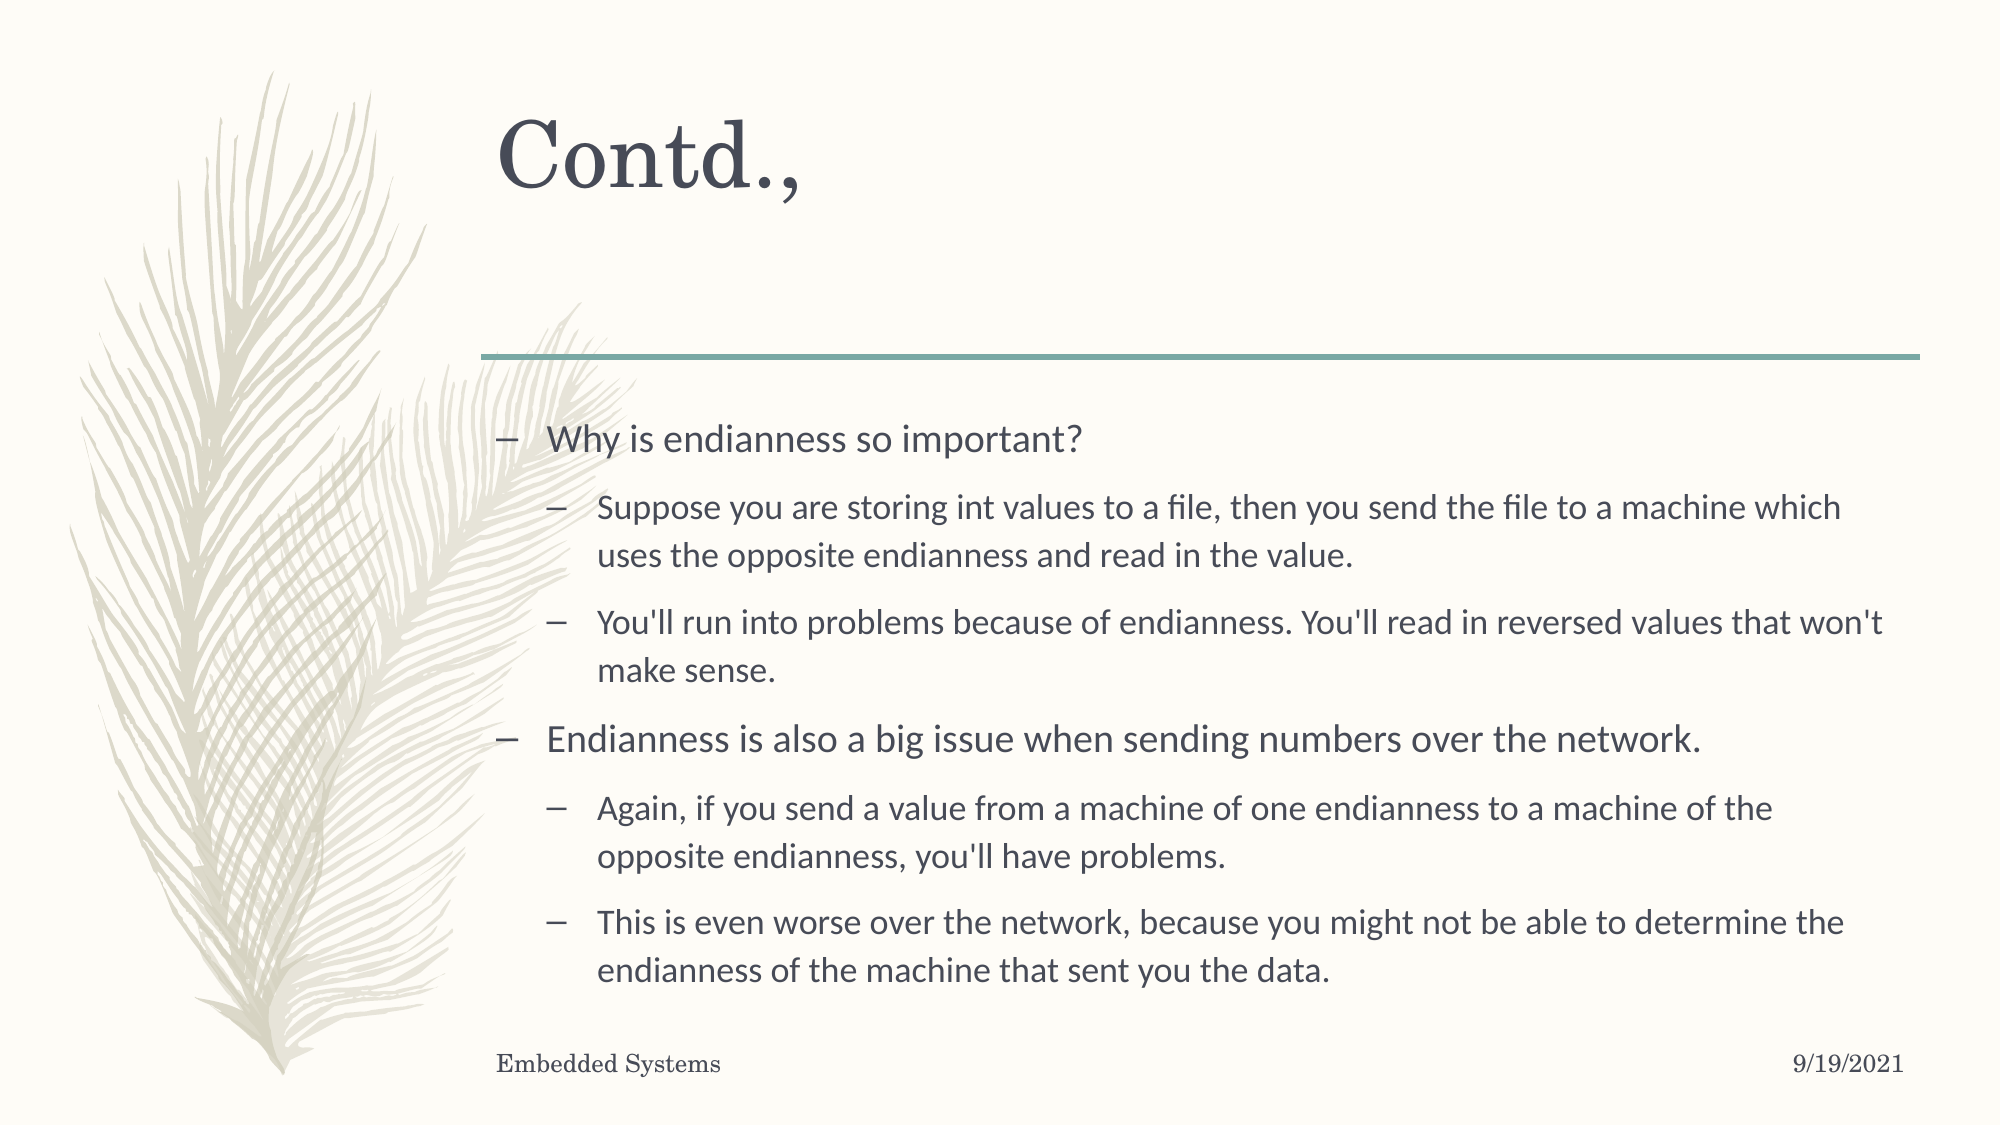

# Contd.,
Why is endianness so important?
Suppose you are storing int values to a file, then you send the file to a machine which uses the opposite endianness and read in the value.
You'll run into problems because of endianness. You'll read in reversed values that won't make sense.
Endianness is also a big issue when sending numbers over the network.
Again, if you send a value from a machine of one endianness to a machine of the opposite endianness, you'll have problems.
This is even worse over the network, because you might not be able to determine the endianness of the machine that sent you the data.

Embedded Systems
9/19/2021